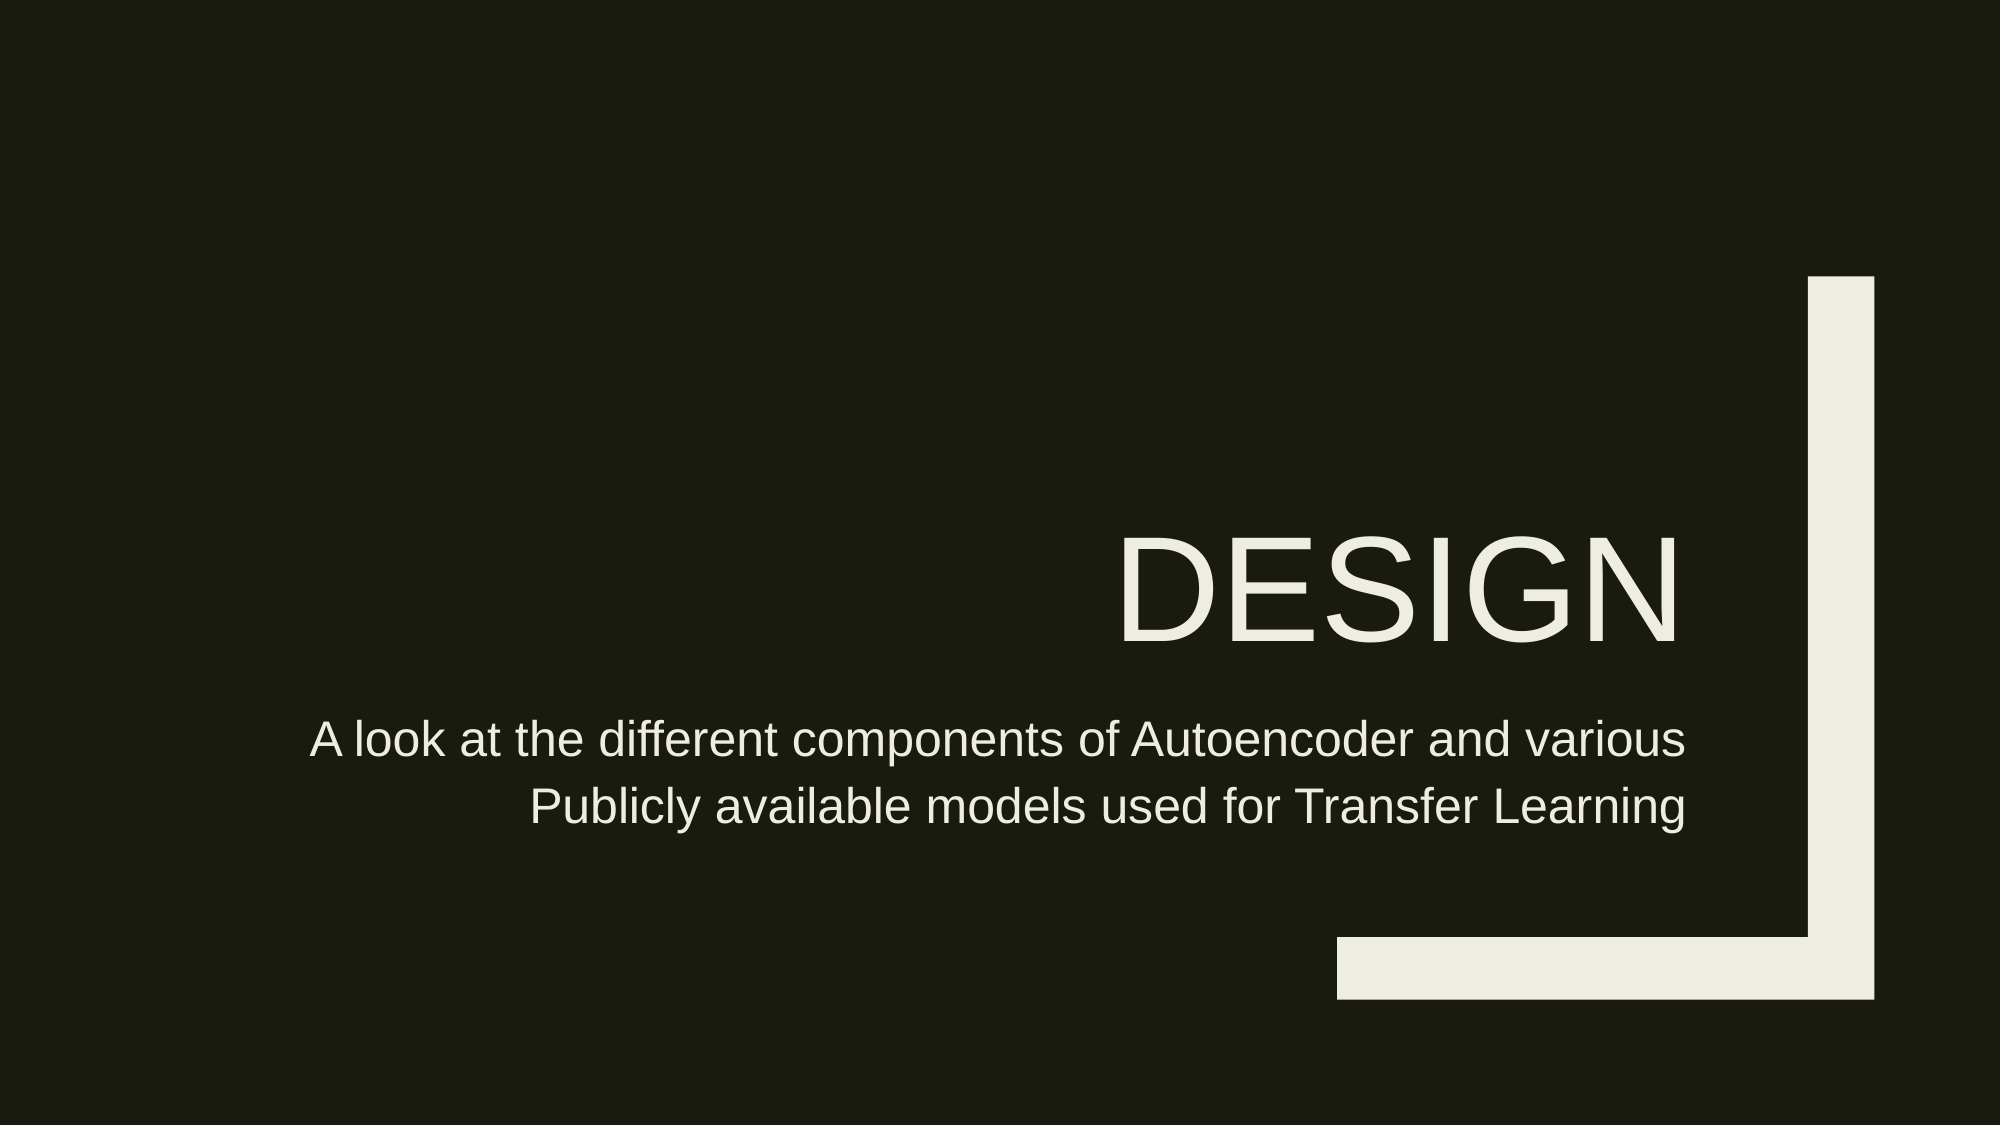

# Design
A look at the different components of Autoencoder and various Publicly available models used for Transfer Learning